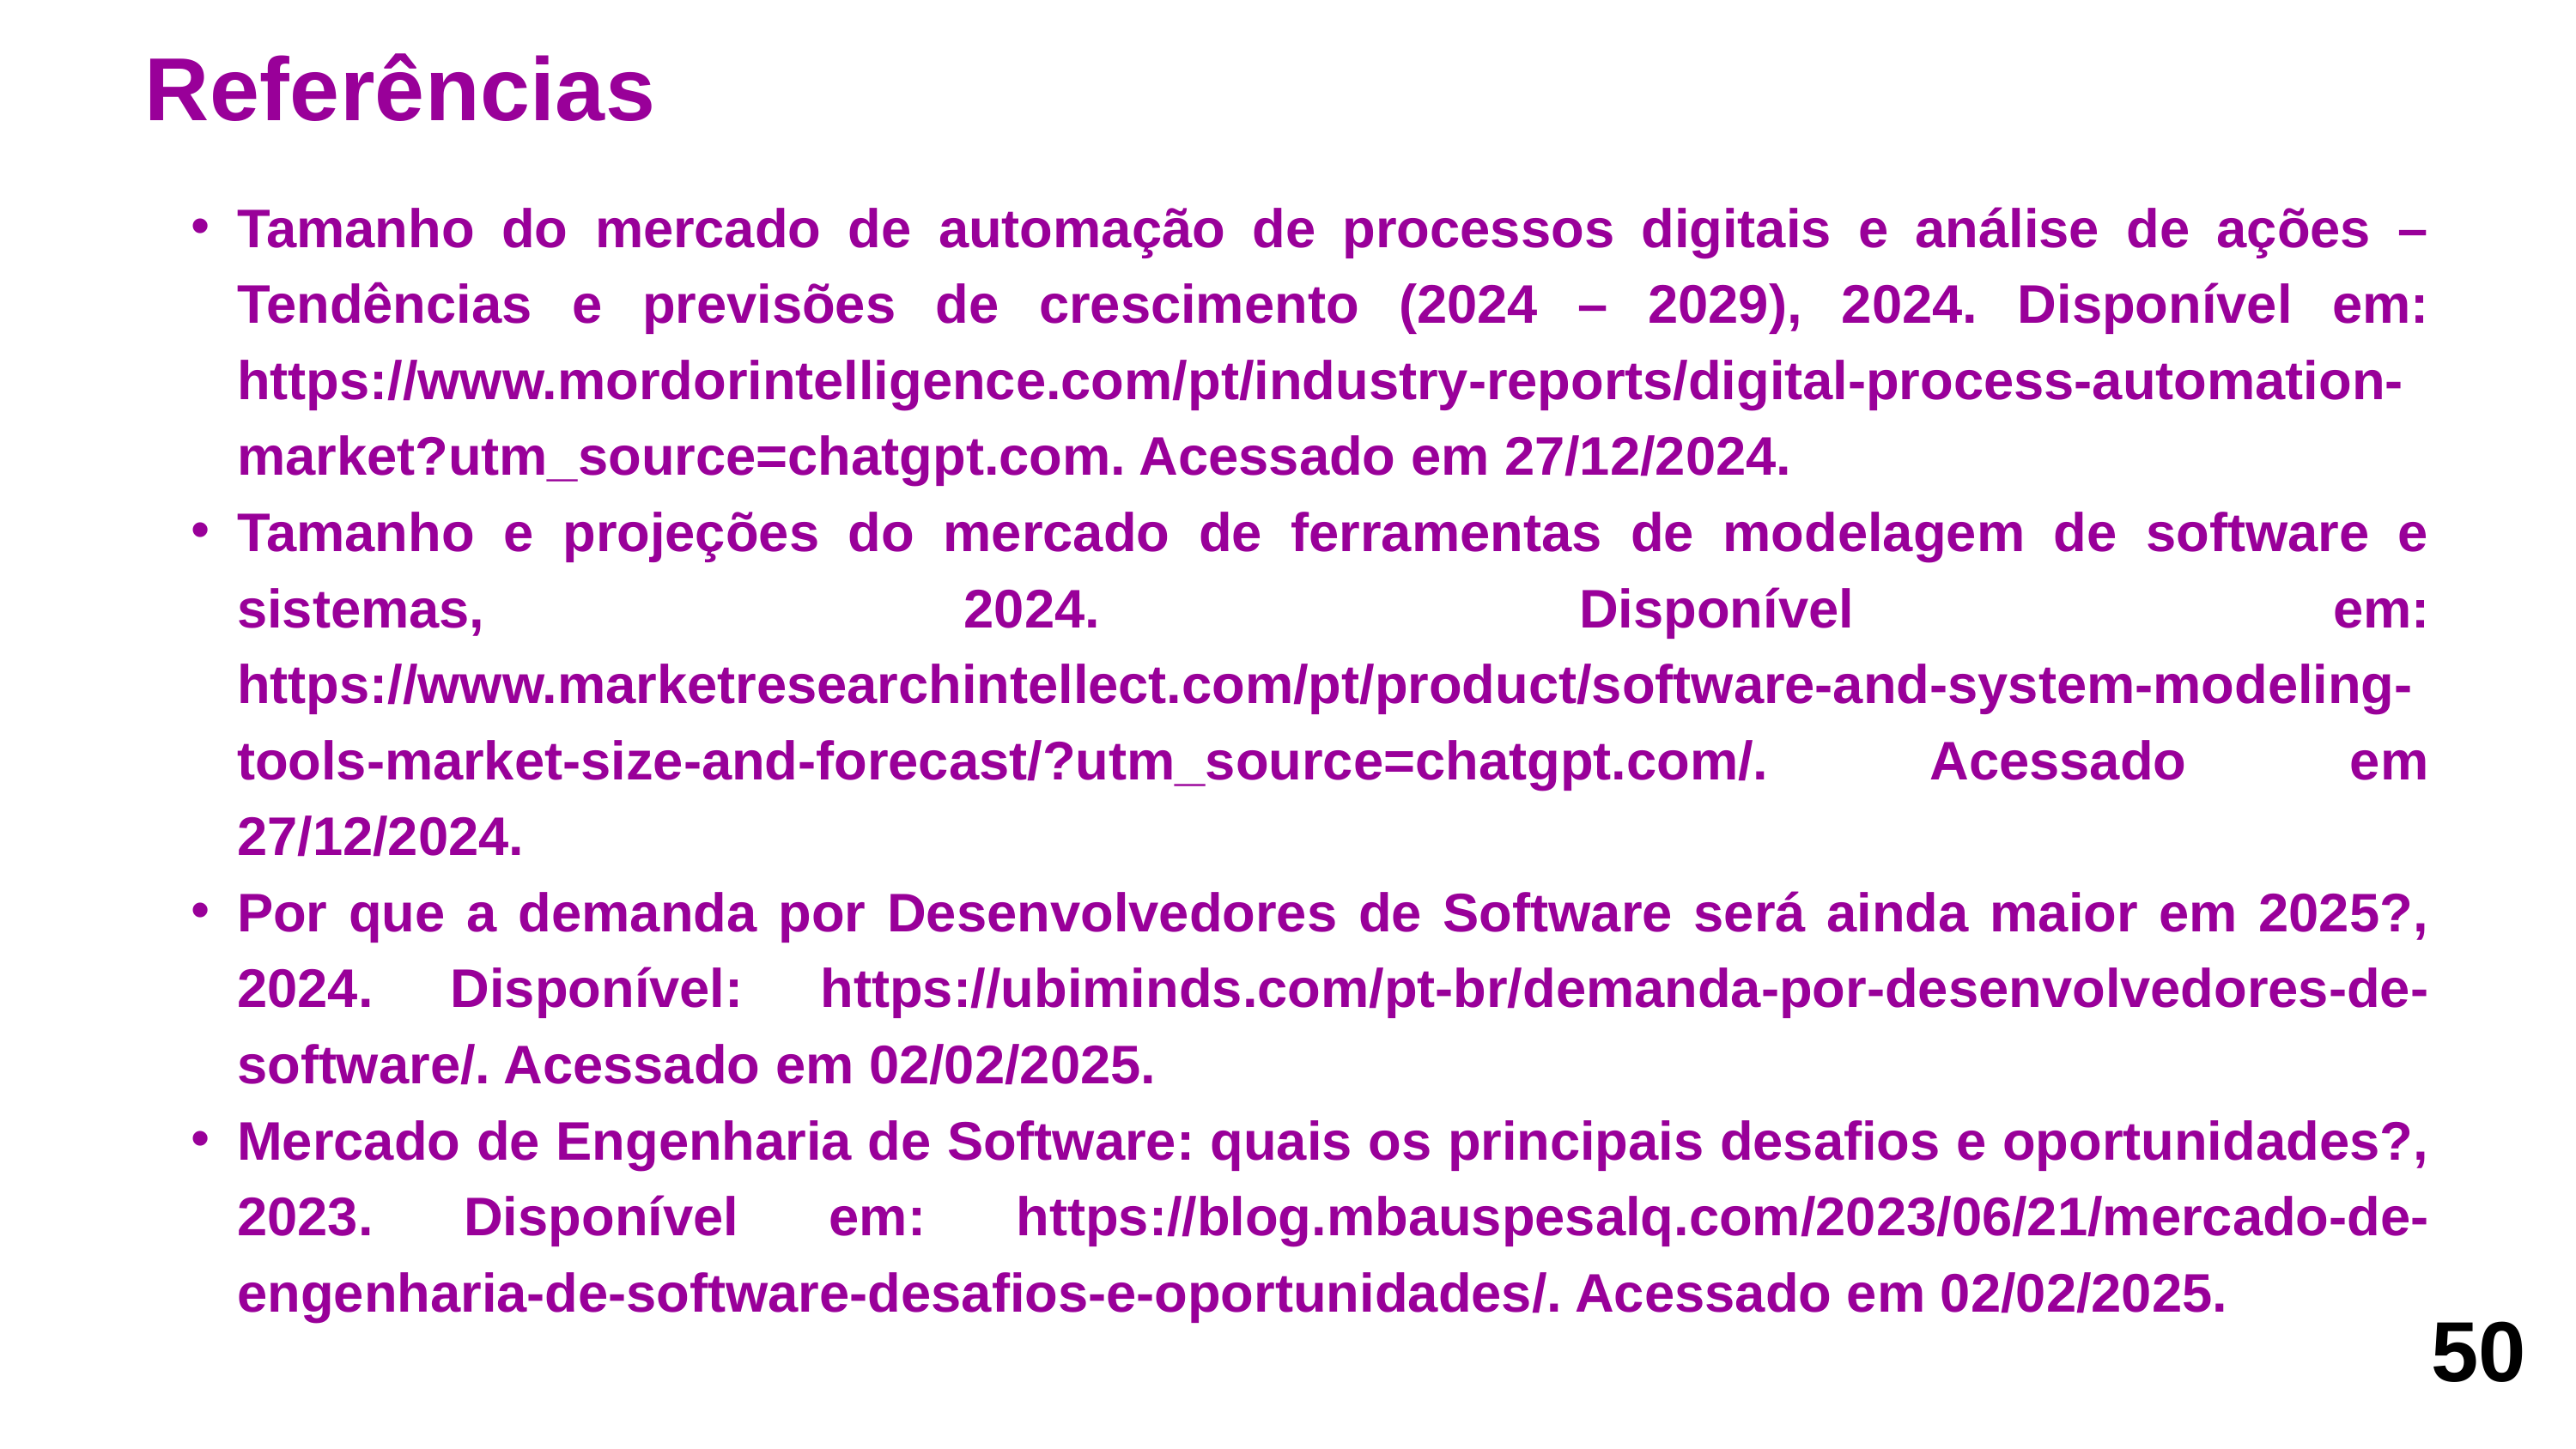

Referências
Tamanho do mercado de automação de processos digitais e análise de ações – Tendências e previsões de crescimento (2024 – 2029), 2024. Disponível em: https://www.mordorintelligence.com/pt/industry-reports/digital-process-automation-market?utm_source=chatgpt.com. Acessado em 27/12/2024.
Tamanho e projeções do mercado de ferramentas de modelagem de software e sistemas, 2024. Disponível em: https://www.marketresearchintellect.com/pt/product/software-and-system-modeling-tools-market-size-and-forecast/?utm_source=chatgpt.com/. Acessado em 27/12/2024.
Por que a demanda por Desenvolvedores de Software será ainda maior em 2025?, 2024. Disponível: https://ubiminds.com/pt-br/demanda-por-desenvolvedores-de-software/. Acessado em 02/02/2025.
Mercado de Engenharia de Software: quais os principais desafios e oportunidades?, 2023. Disponível em: https://blog.mbauspesalq.com/2023/06/21/mercado-de-engenharia-de-software-desafios-e-oportunidades/. Acessado em 02/02/2025.
50